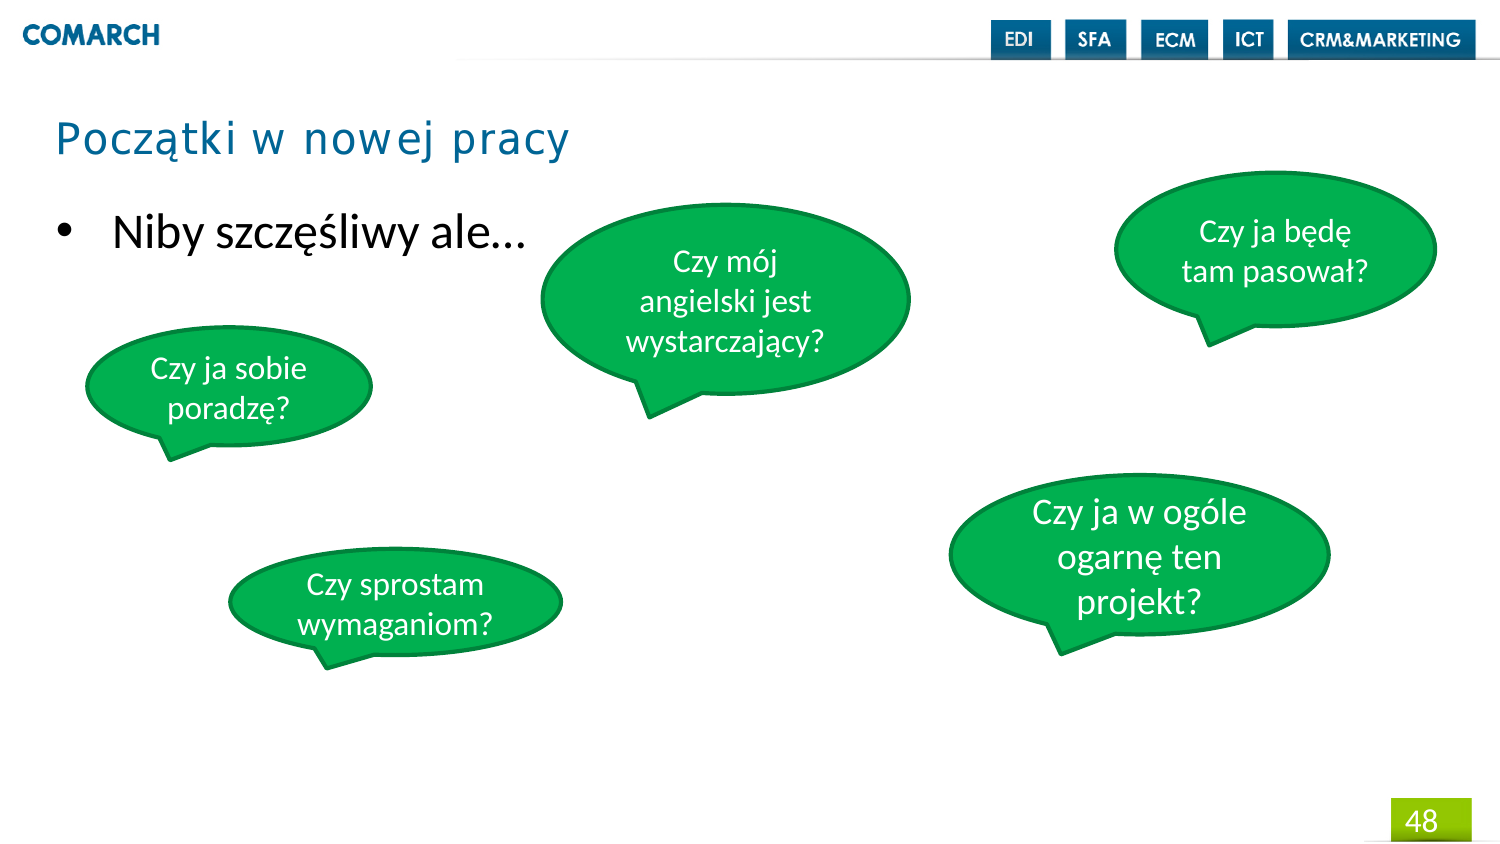

Początki w nowej pracy
Czy ja będę tam pasował?
Niby szczęśliwy ale…
Czy mój angielski jest wystarczający?
Czy ja sobie poradzę?
Czy ja w ogóle ogarnę ten projekt?
Czy sprostam wymaganiom?